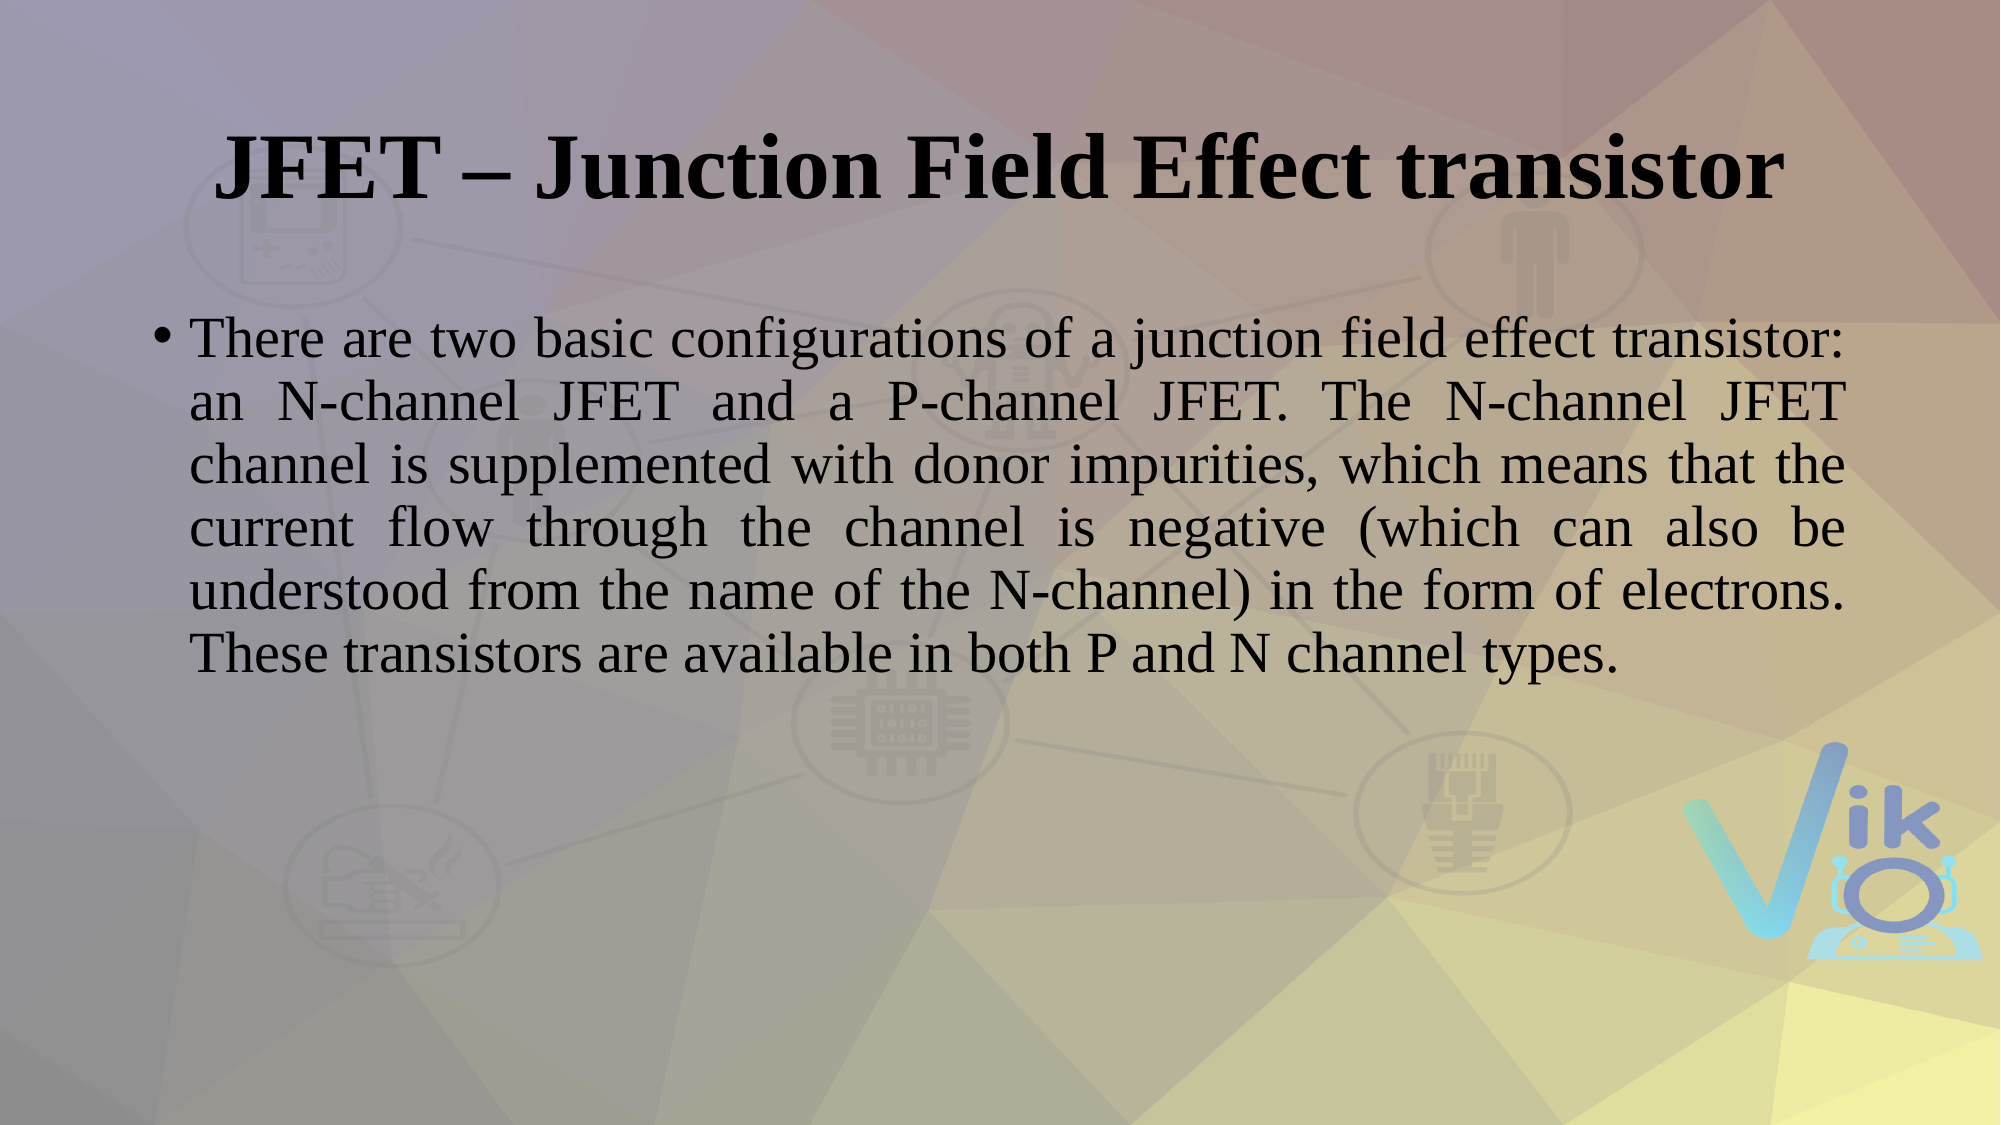

# JFET – Junction Field Effect transistor
There are two basic configurations of a junction field effect transistor: an N-channel JFET and a P-channel JFET. The N-channel JFET channel is supplemented with donor impurities, which means that the current flow through the channel is negative (which can also be understood from the name of the N-channel) in the form of electrons. These transistors are available in both P and N channel types.